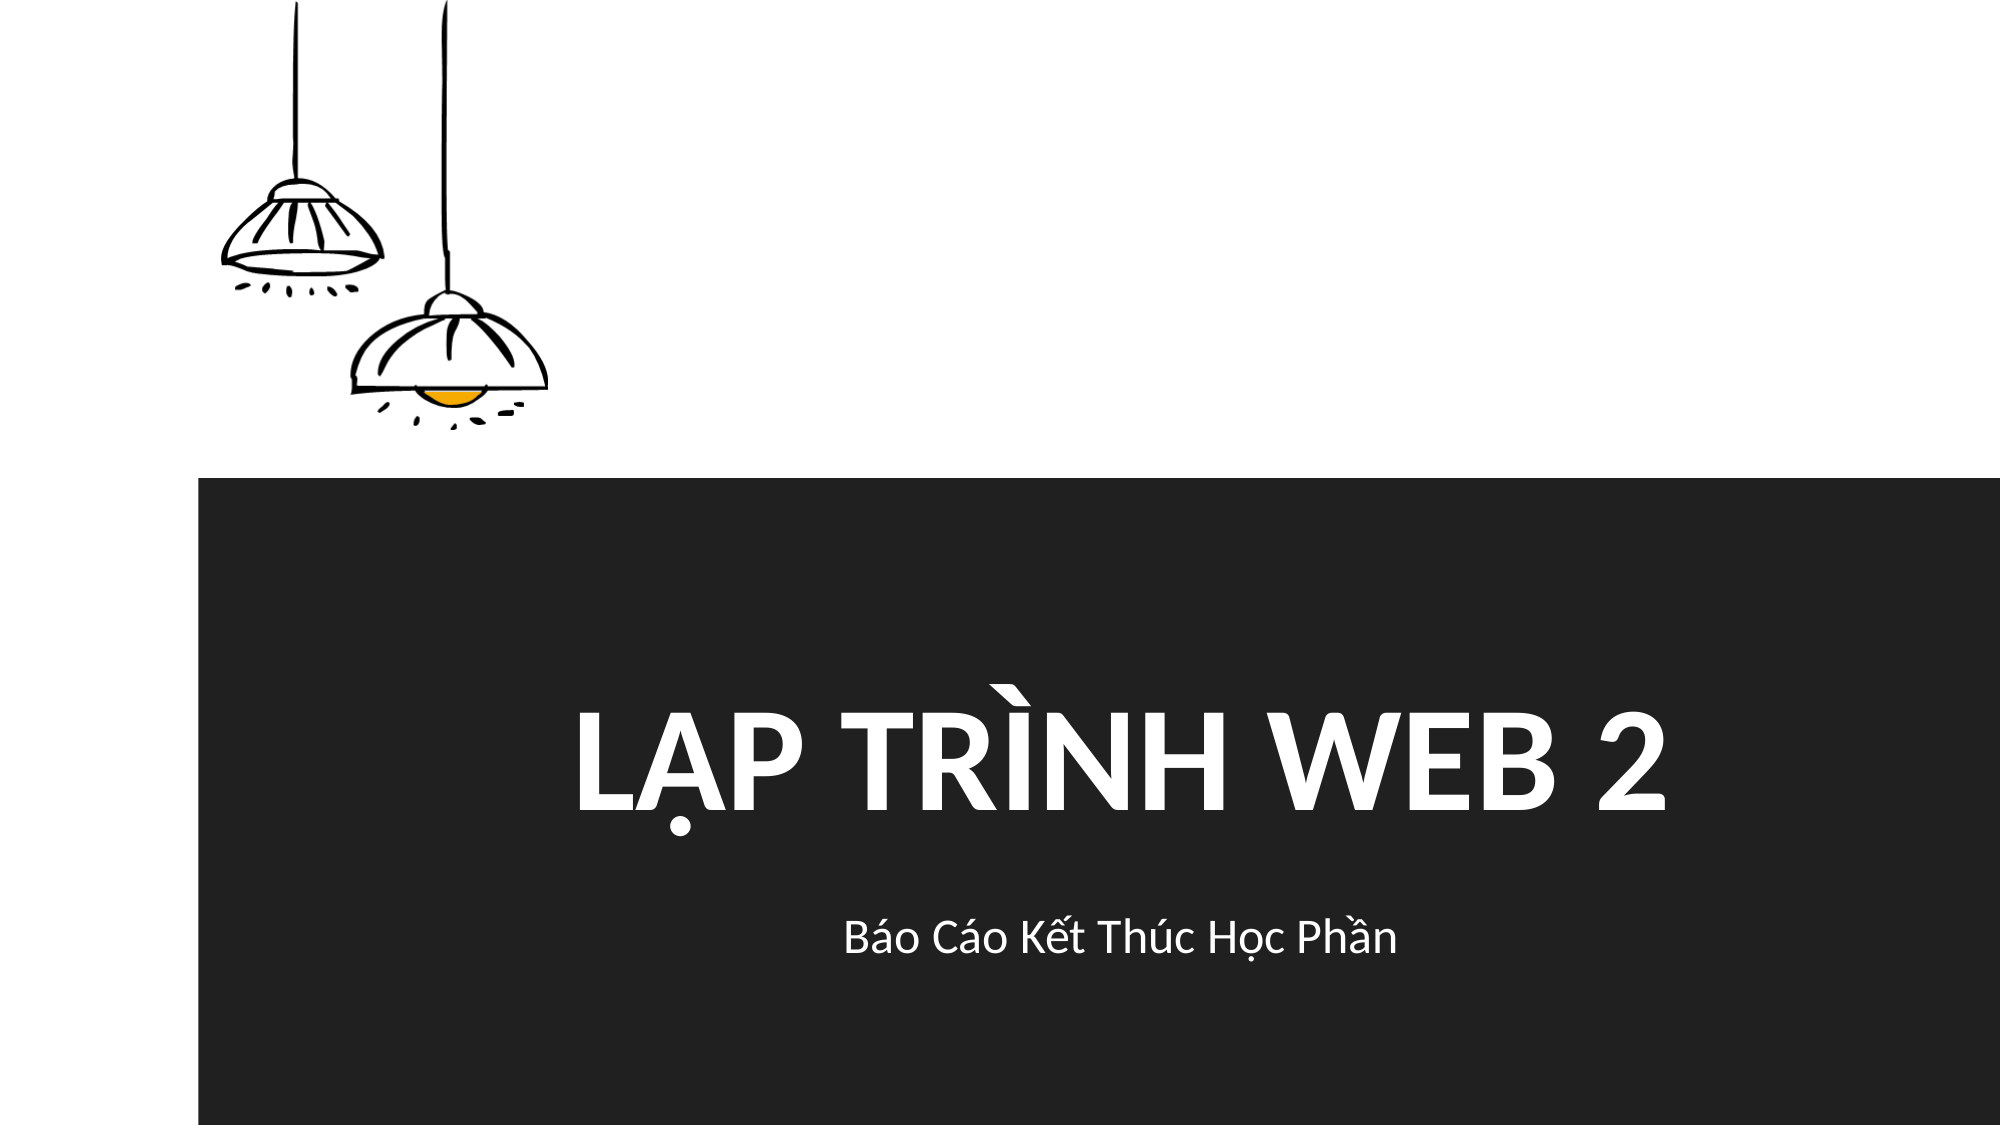

# LẬP TRÌNH WEB 2
Báo Cáo Kết Thúc Học Phần